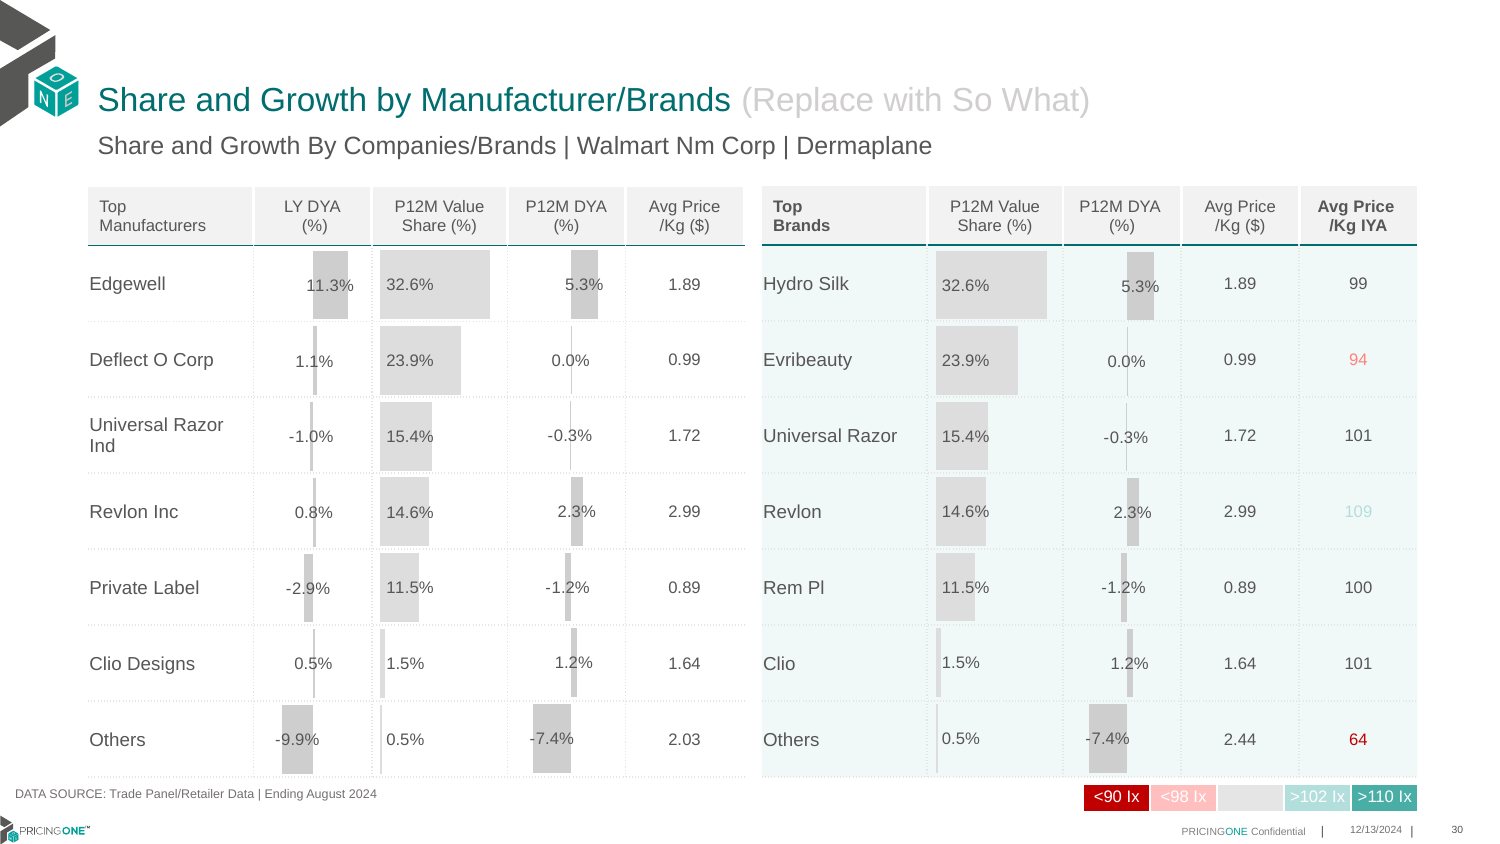

# Share and Growth by Manufacturer/Brands (Replace with So What)

Share and Growth By Companies/Brands | Walmart Nm Corp | Dermaplane
| Top Brands | P12M Value Share (%) | P12M DYA (%) | Avg Price /Kg ($) | Avg Price /Kg IYA |
| --- | --- | --- | --- | --- |
| Hydro Silk |  |  | 1.89 | 99 |
| Evribeauty |  |  | 0.99 | 94 |
| Universal Razor |  |  | 1.72 | 101 |
| Revlon |  |  | 2.99 | 109 |
| Rem Pl |  |  | 0.89 | 100 |
| Clio |  |  | 1.64 | 101 |
| Others |  |  | 2.44 | 64 |
| Top Manufacturers | LY DYA (%) | P12M Value Share (%) | P12M DYA (%) | Avg Price /Kg ($) |
| --- | --- | --- | --- | --- |
| Edgewell |  |  |  | 1.89 |
| Deflect O Corp |  |  |  | 0.99 |
| Universal Razor Ind |  |  |  | 1.72 |
| Revlon Inc |  |  |  | 2.99 |
| Private Label |  |  |  | 0.89 |
| Clio Designs |  |  |  | 1.64 |
| Others |  |  |  | 2.03 |

### Chart

| Category | Share DYA P12M |
|---|---|
|  | 0.052938352749343776 |

### Chart

| Category | Value Share P12M |
|---|---|
|  | 0.3260660733115293 |

### Chart

| Category | Share DYA LY |
|---|---|
|  | 0.11275008271971382 |

### Chart

| Category | Value Share |
|---|---|
|  | 0.3260660733115293 |

### Chart

| Category | Share DYA |
|---|---|
|  | 0.052938352749343776 |
DATA SOURCE: Trade Panel/Retailer Data | Ending August 2024
| <90 Ix | <98 Ix |  | >102 Ix | >110 Ix |
| --- | --- | --- | --- | --- |

12/13/2024
30